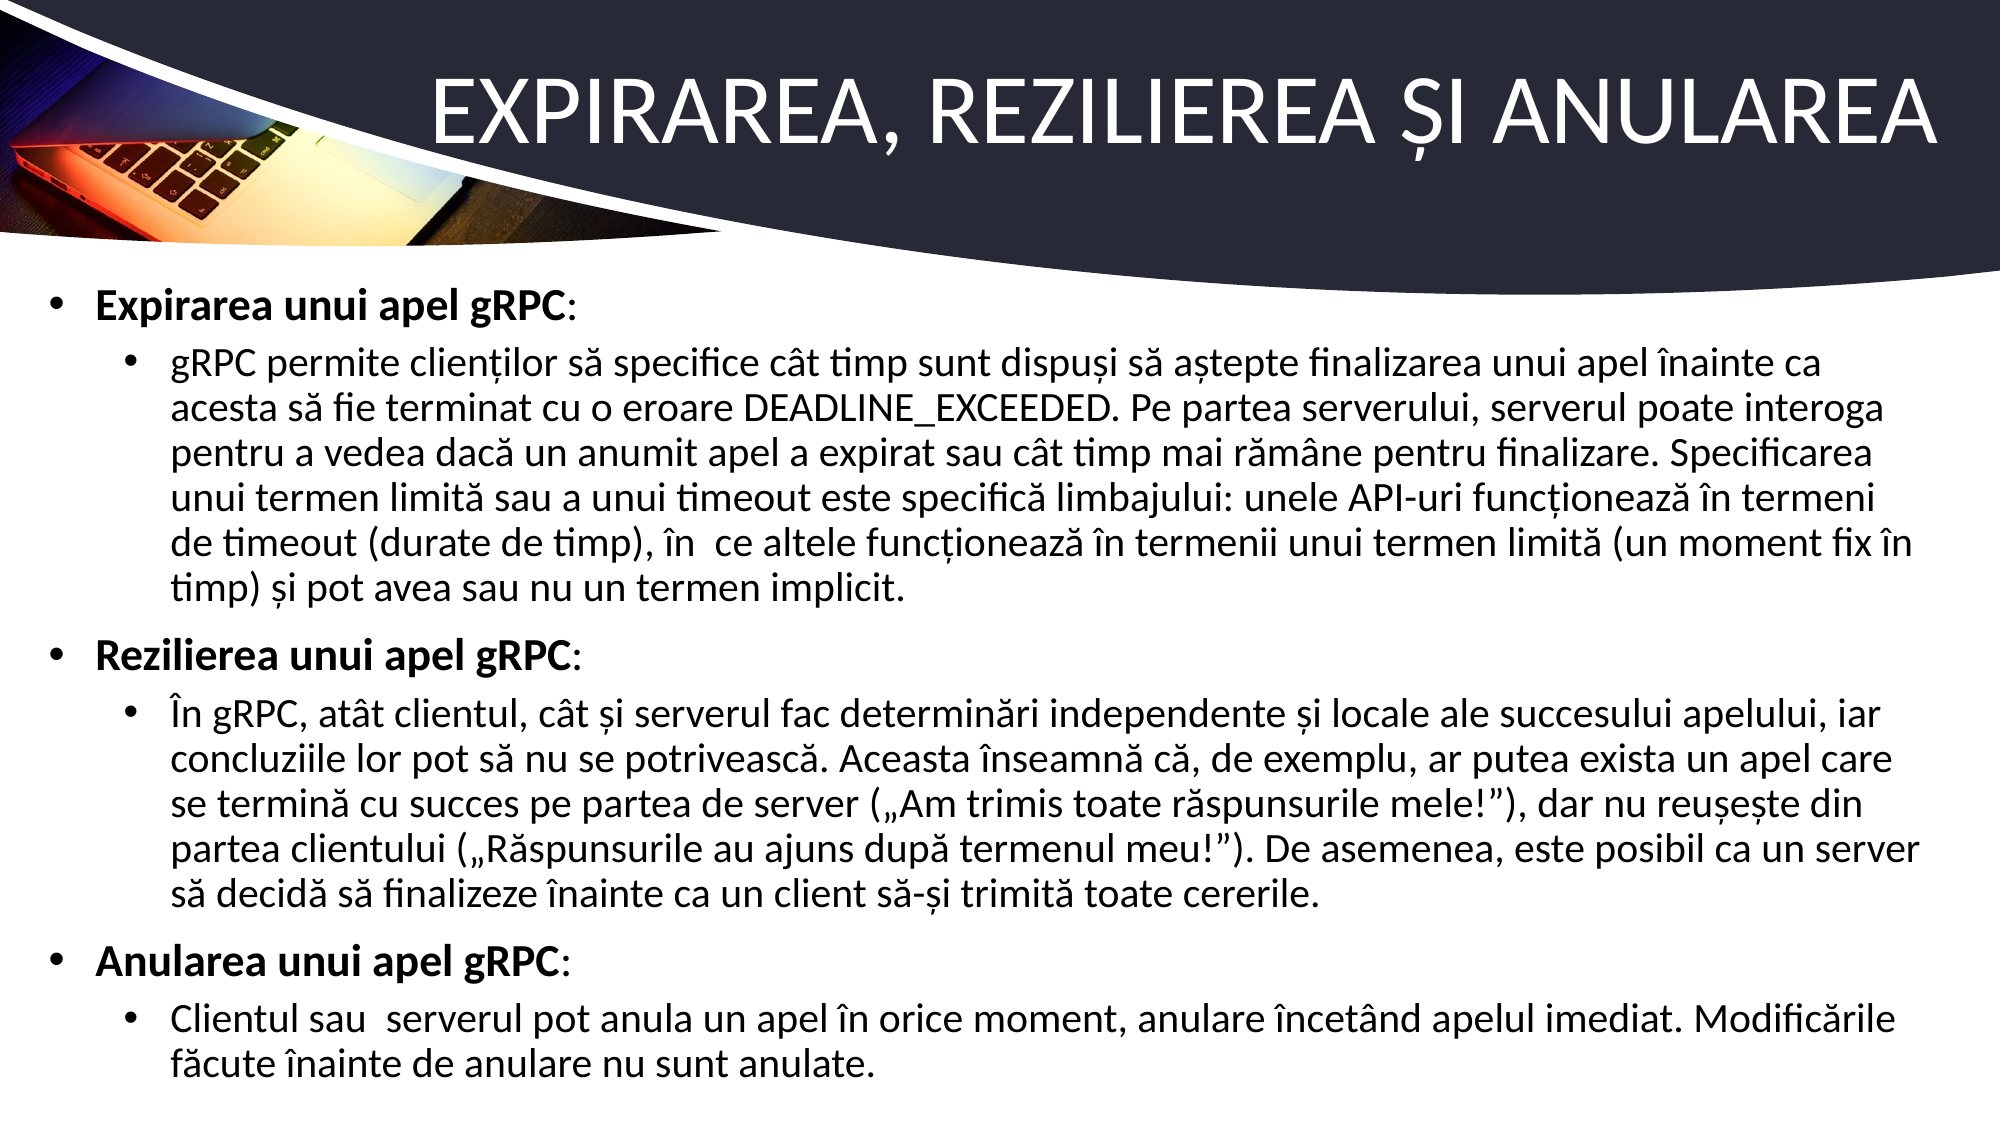

# Expirarea, rezilierea și anularea
Expirarea unui apel gRPC:
gRPC permite clienților să specifice cât timp sunt dispuși să aștepte finalizarea unui apel înainte ca acesta să fie terminat cu o eroare DEADLINE_EXCEEDED. Pe partea serverului, serverul poate interoga pentru a vedea dacă un anumit apel a expirat sau cât timp mai rămâne pentru finalizare. Specificarea unui termen limită sau a unui timeout este specifică limbajului: unele API-uri funcționează în termeni de timeout (durate de timp), în  ce altele funcționează în termenii unui termen limită (un moment fix în timp) și pot avea sau nu un termen implicit.
Rezilierea unui apel gRPC:
În gRPC, atât clientul, cât și serverul fac determinări independente și locale ale succesului apelului, iar concluziile lor pot să nu se potrivească. Aceasta înseamnă că, de exemplu, ar putea exista un apel care se termină cu succes pe partea de server („Am trimis toate răspunsurile mele!”), dar nu reușește din partea clientului („Răspunsurile au ajuns după termenul meu!”). De asemenea, este posibil ca un server să decidă să finalizeze înainte ca un client să-și trimită toate cererile.
Anularea unui apel gRPC:
Clientul sau  serverul pot anula un apel în orice moment, anulare încetând apelul imediat. Modificările făcute înainte de anulare nu sunt anulate.